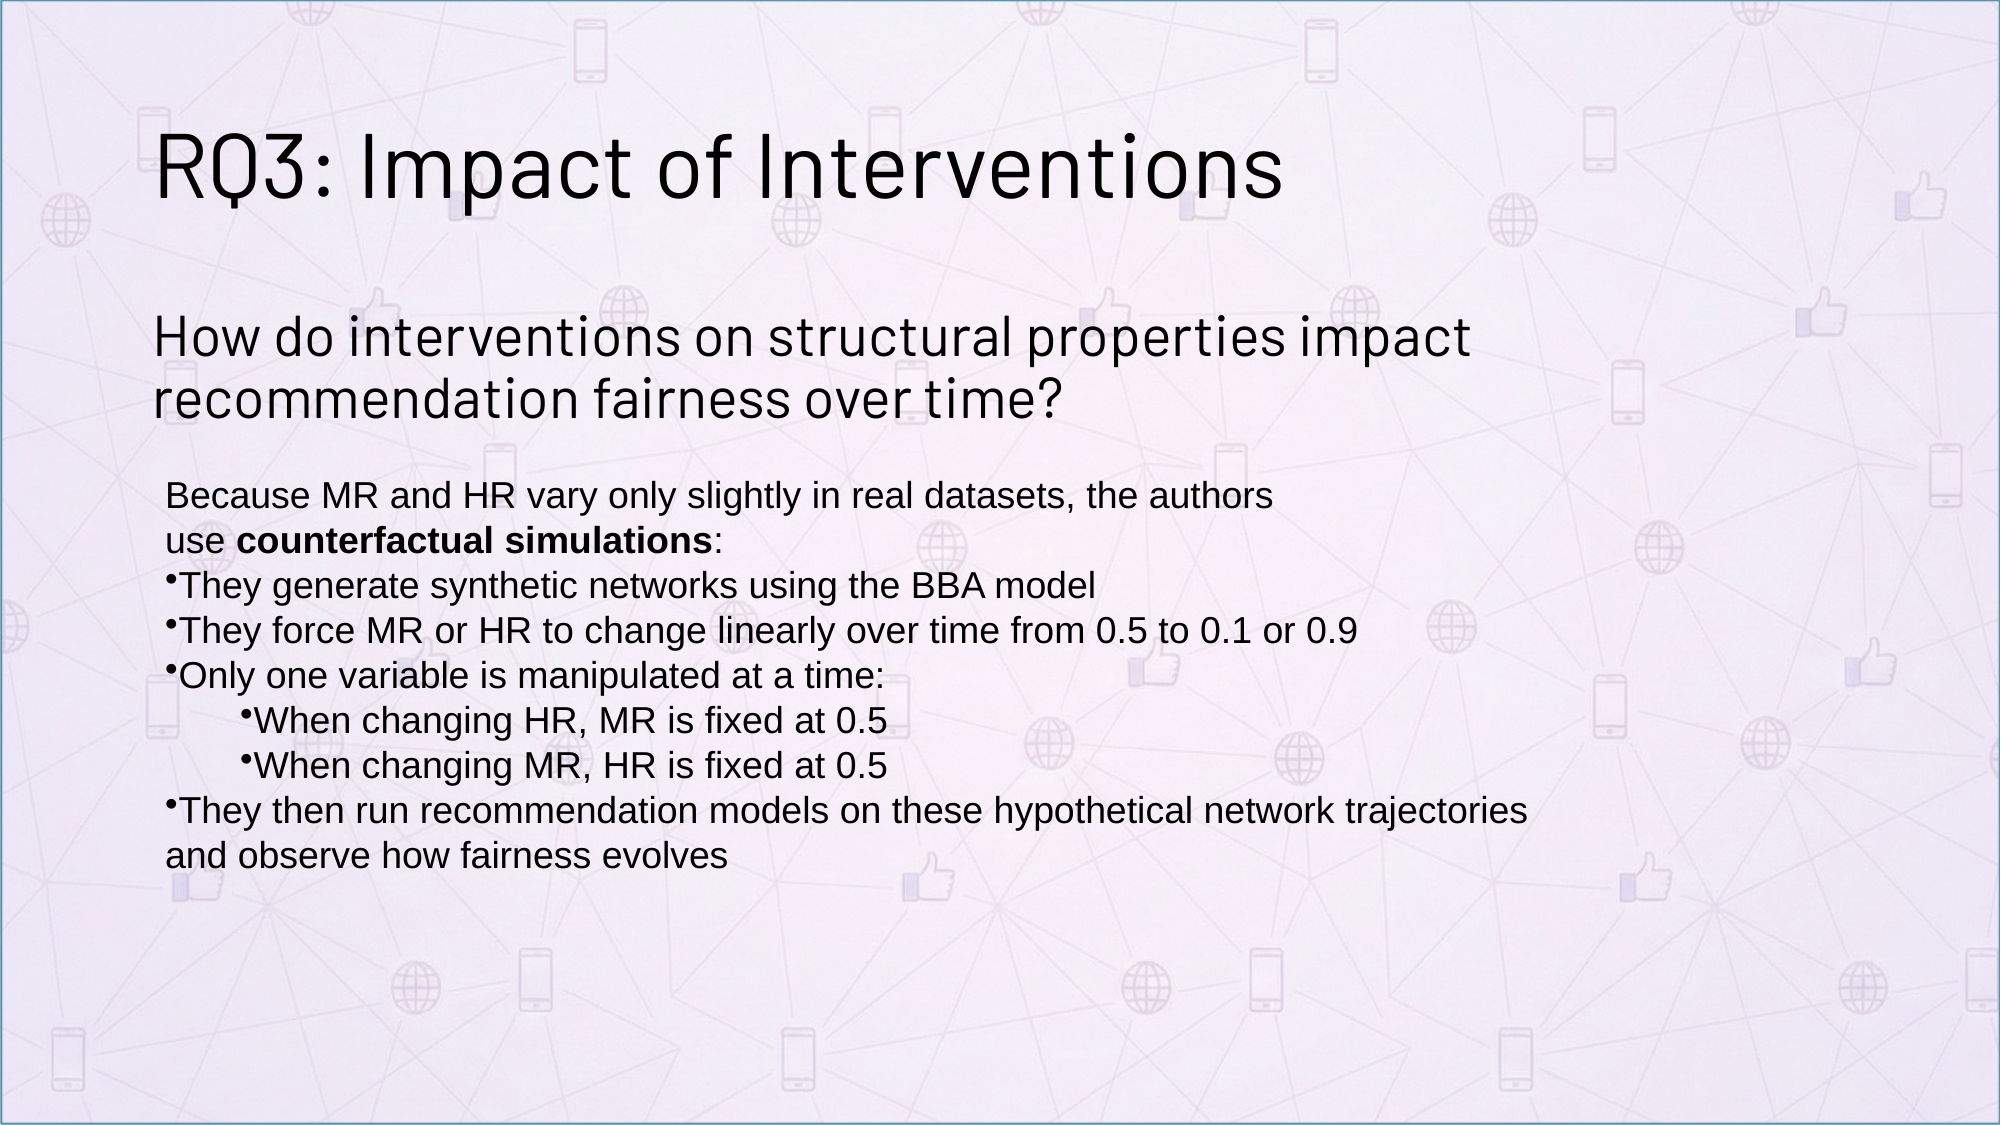

# RQ3: Impact of Interventions
How do interventions on structural properties impact recommendation fairness over time?

Because MR and HR vary only slightly in real datasets, the authors use counterfactual simulations:
They generate synthetic networks using the BBA model
They force MR or HR to change linearly over time from 0.5 to 0.1 or 0.9
Only one variable is manipulated at a time:
When changing HR, MR is fixed at 0.5
When changing MR, HR is fixed at 0.5
They then run recommendation models on these hypothetical network trajectories and observe how fairness evolves